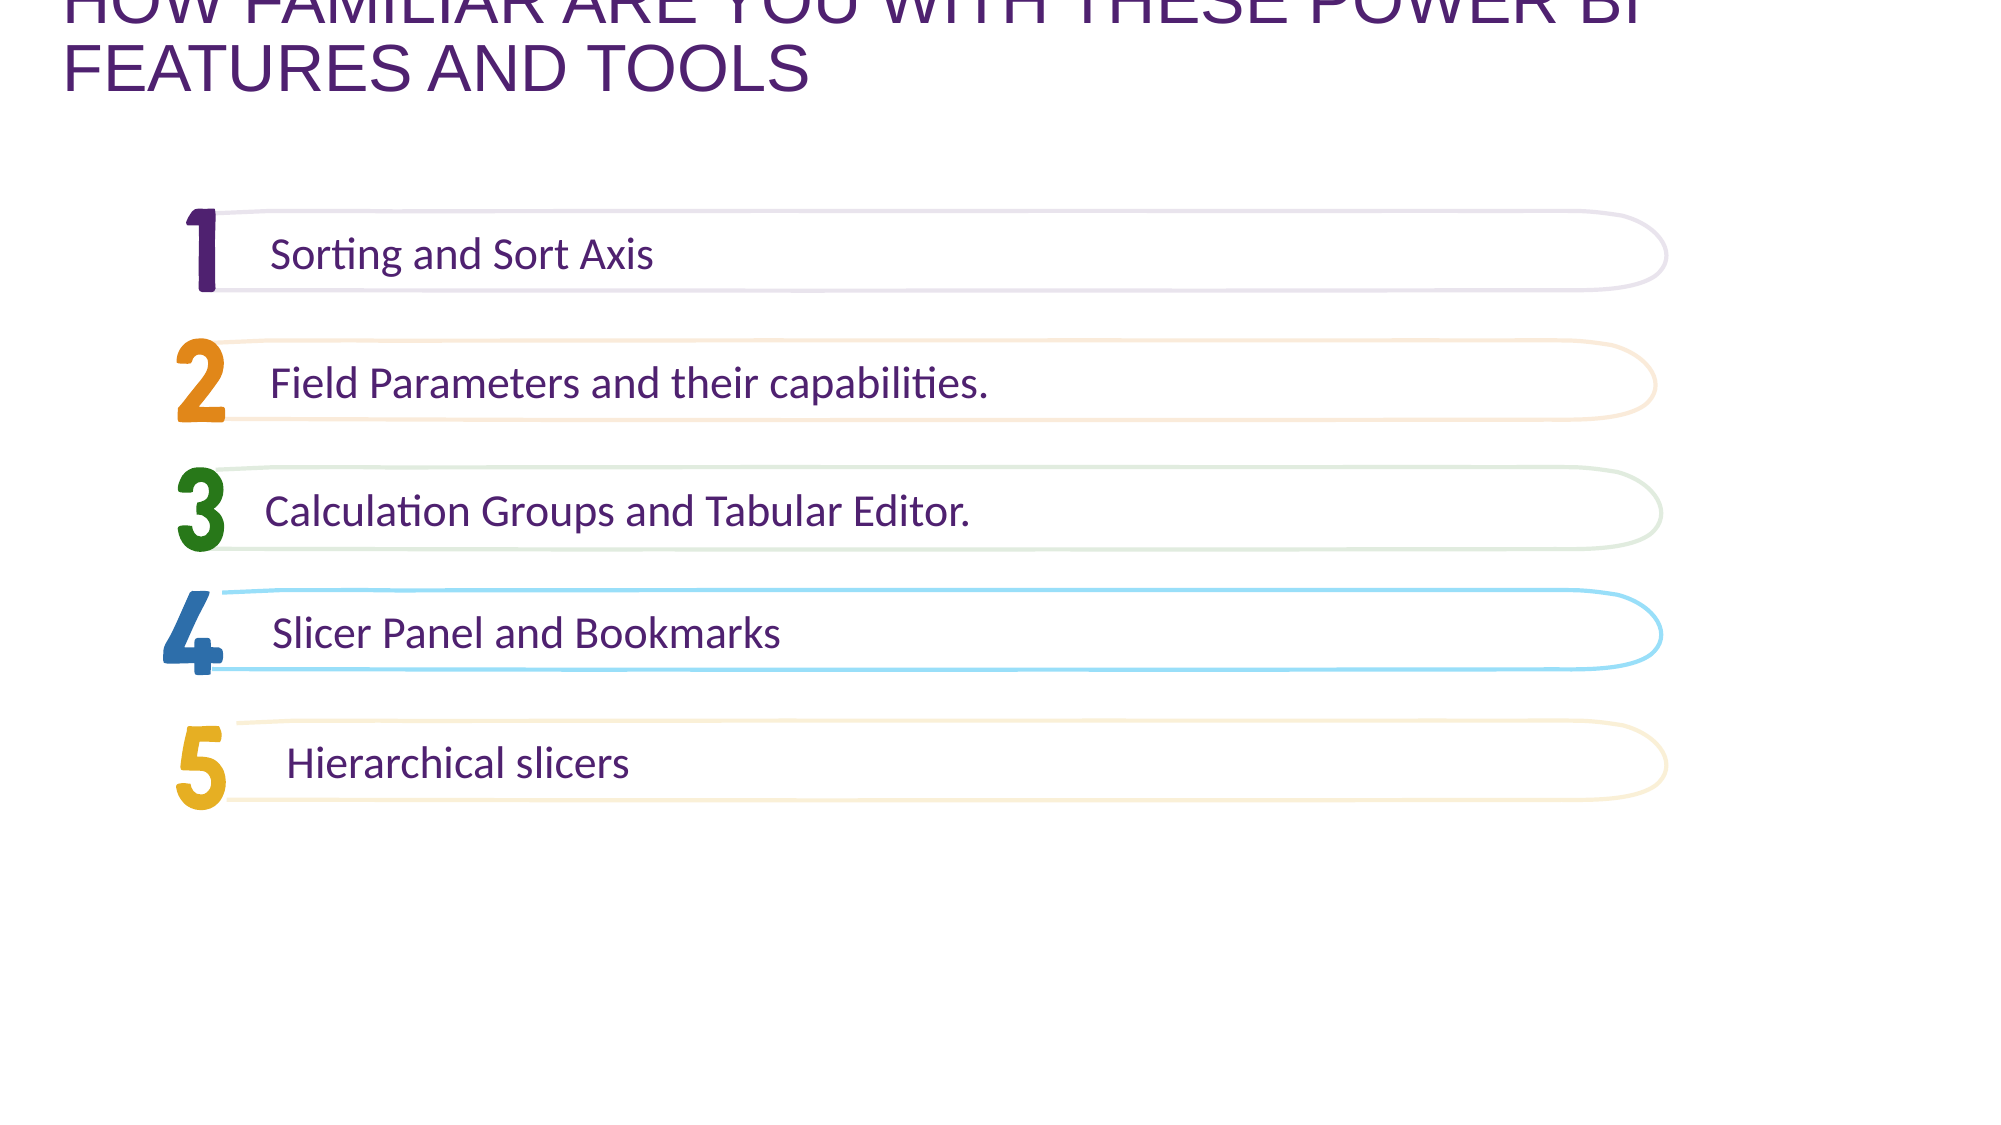

# How Familiar are you with these Power BI Features and tools

Sorting and Sort Axis

Field Parameters and their capabilities.

Calculation Groups and Tabular Editor.

Slicer Panel and Bookmarks

Hierarchical slicers